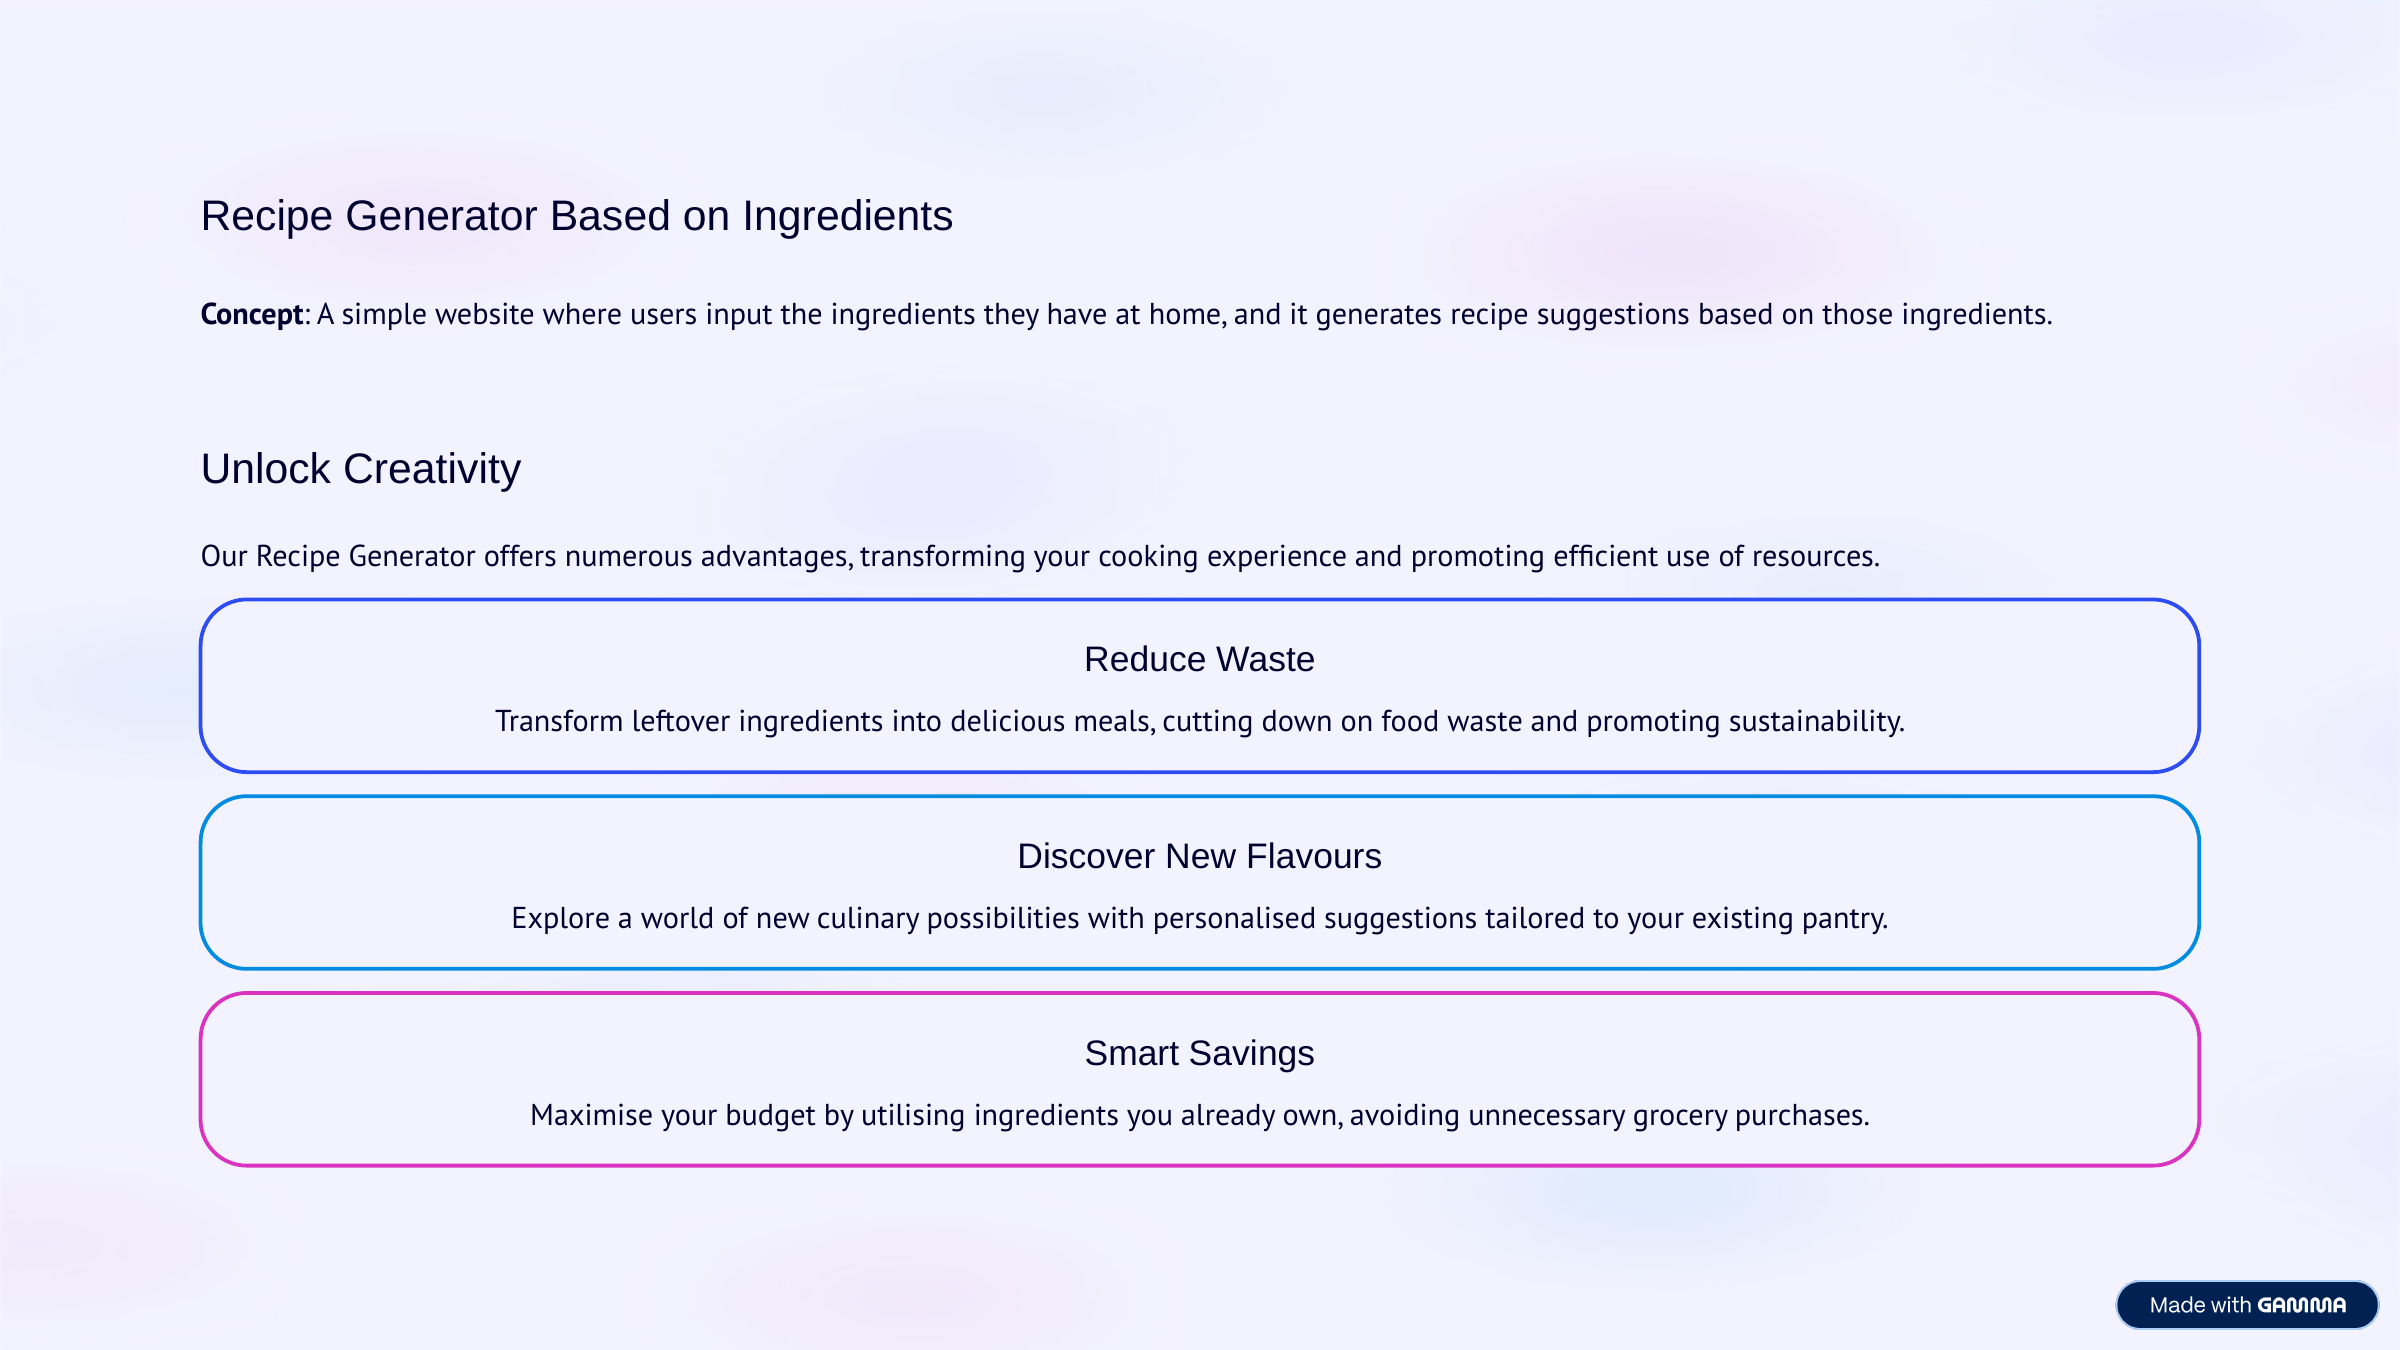

Recipe Generator Based on Ingredients
Concept: A simple website where users input the ingredients they have at home, and it generates recipe suggestions based on those ingredients.

Unlock Creativity
Our Recipe Generator offers numerous advantages, transforming your cooking experience and promoting efficient use of resources.

Reduce Waste
Transform leftover ingredients into delicious meals, cutting down on food waste and promoting sustainability.

Discover New Flavours
Explore a world of new culinary possibilities with personalised suggestions tailored to your existing pantry.

Smart Savings
Maximise your budget by utilising ingredients you already own, avoiding unnecessary grocery purchases.